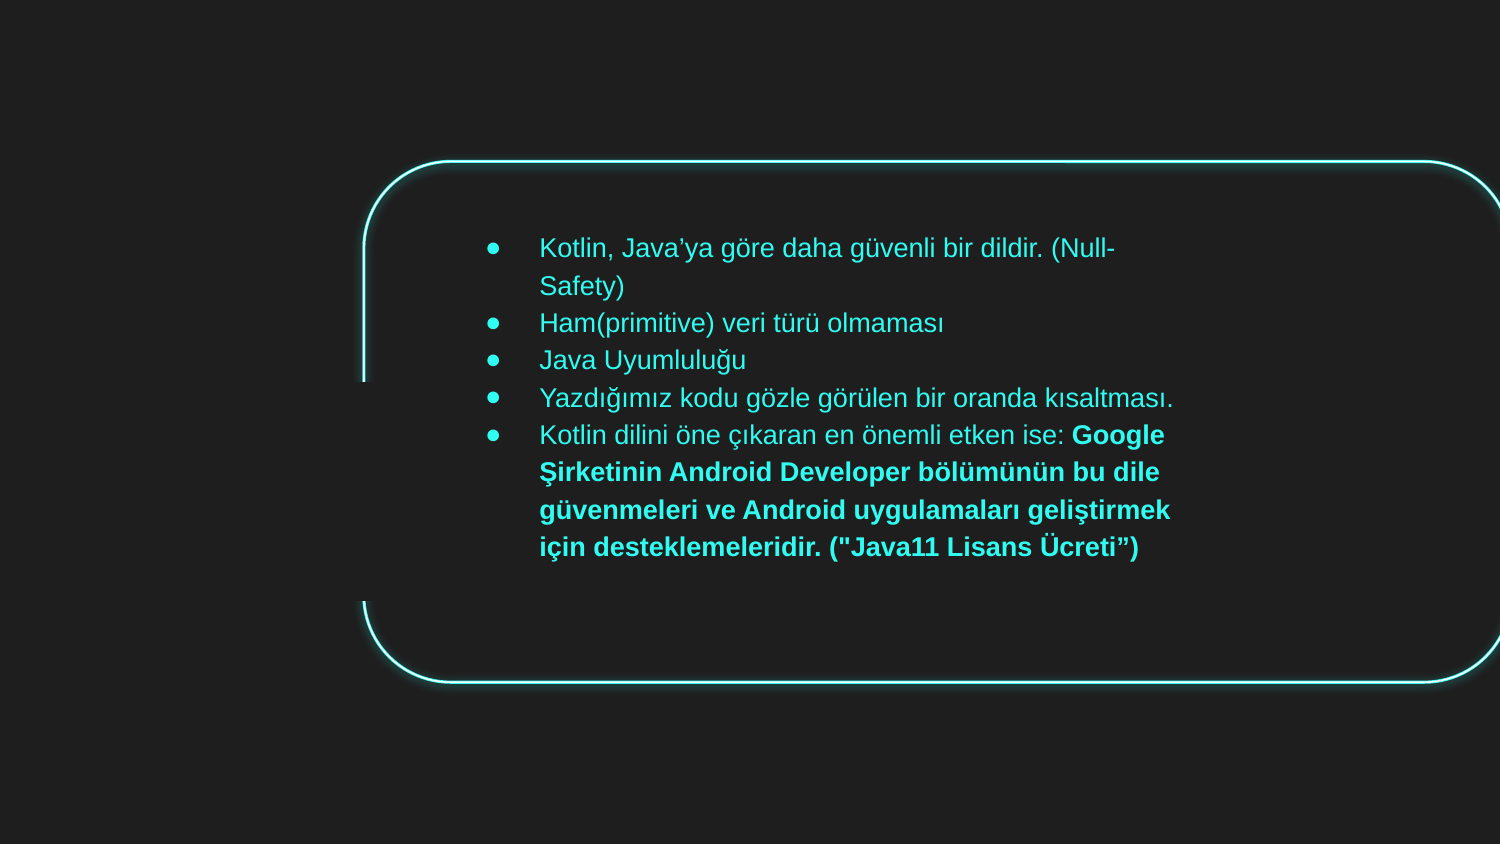

Kotlin, Java’ya göre daha güvenli bir dildir. (Null-Safety)
Ham(primitive) veri türü olmaması
Java Uyumluluğu
Yazdığımız kodu gözle görülen bir oranda kısaltması.
Kotlin dilini öne çıkaran en önemli etken ise: Google Şirketinin Android Developer bölümünün bu dile güvenmeleri ve Android uygulamaları geliştirmek için desteklemeleridir. ("Java11 Lisans Ücreti”)